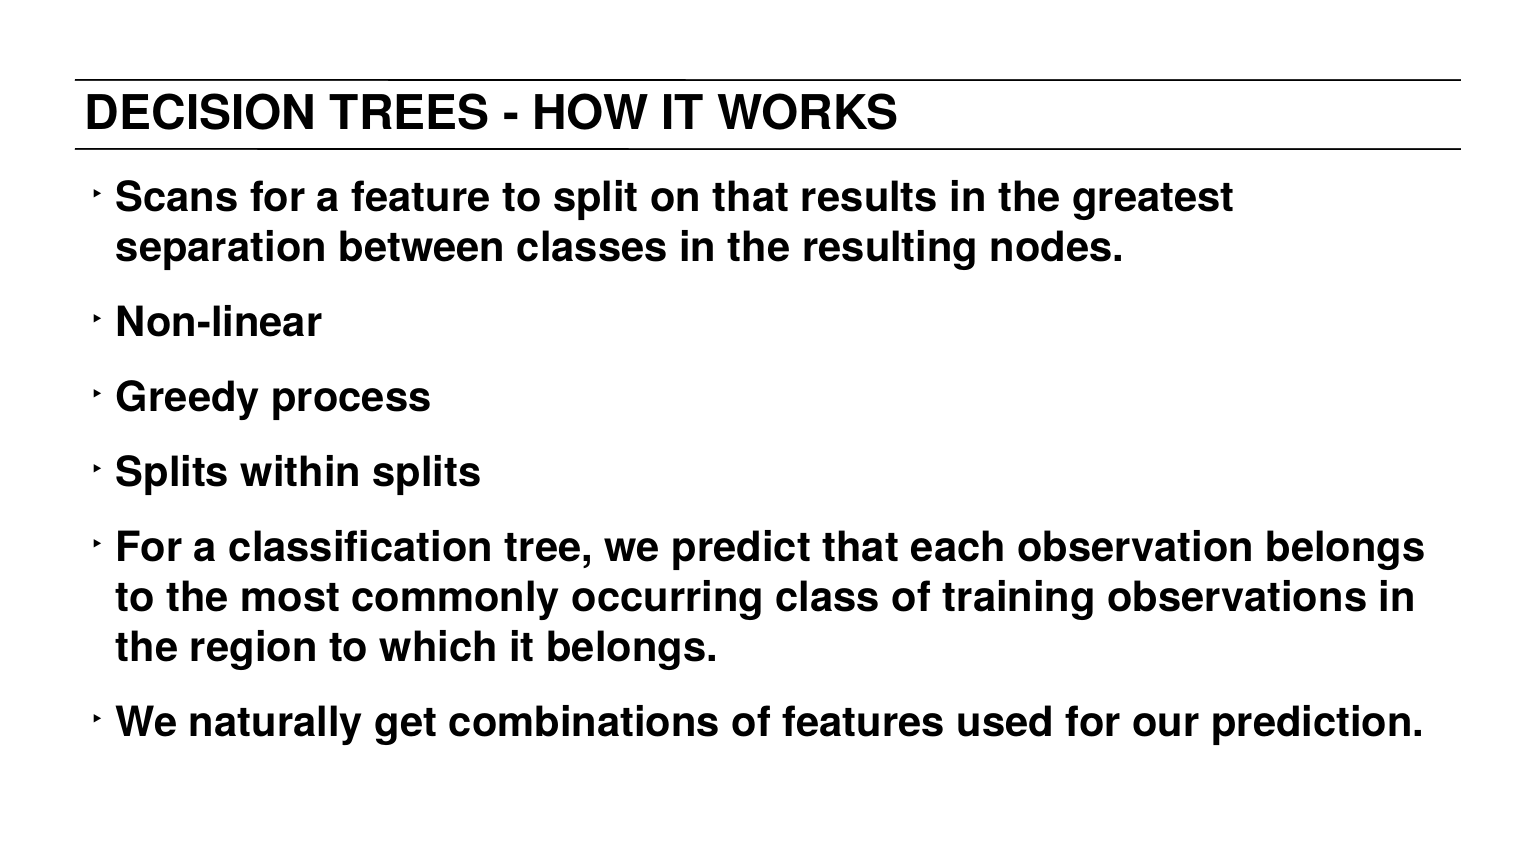

# DECISION TREES - HOW IT WORKS
5

Scans for a feature to split on that results in the greatest separation between classes in the resulting nodes.
Non-linear
Greedy process
Splits within splits
For a classification tree, we predict that each observation belongs to the most commonly occurring class of training observations in the region to which it belongs.
We naturally get combinations of features used for our prediction.